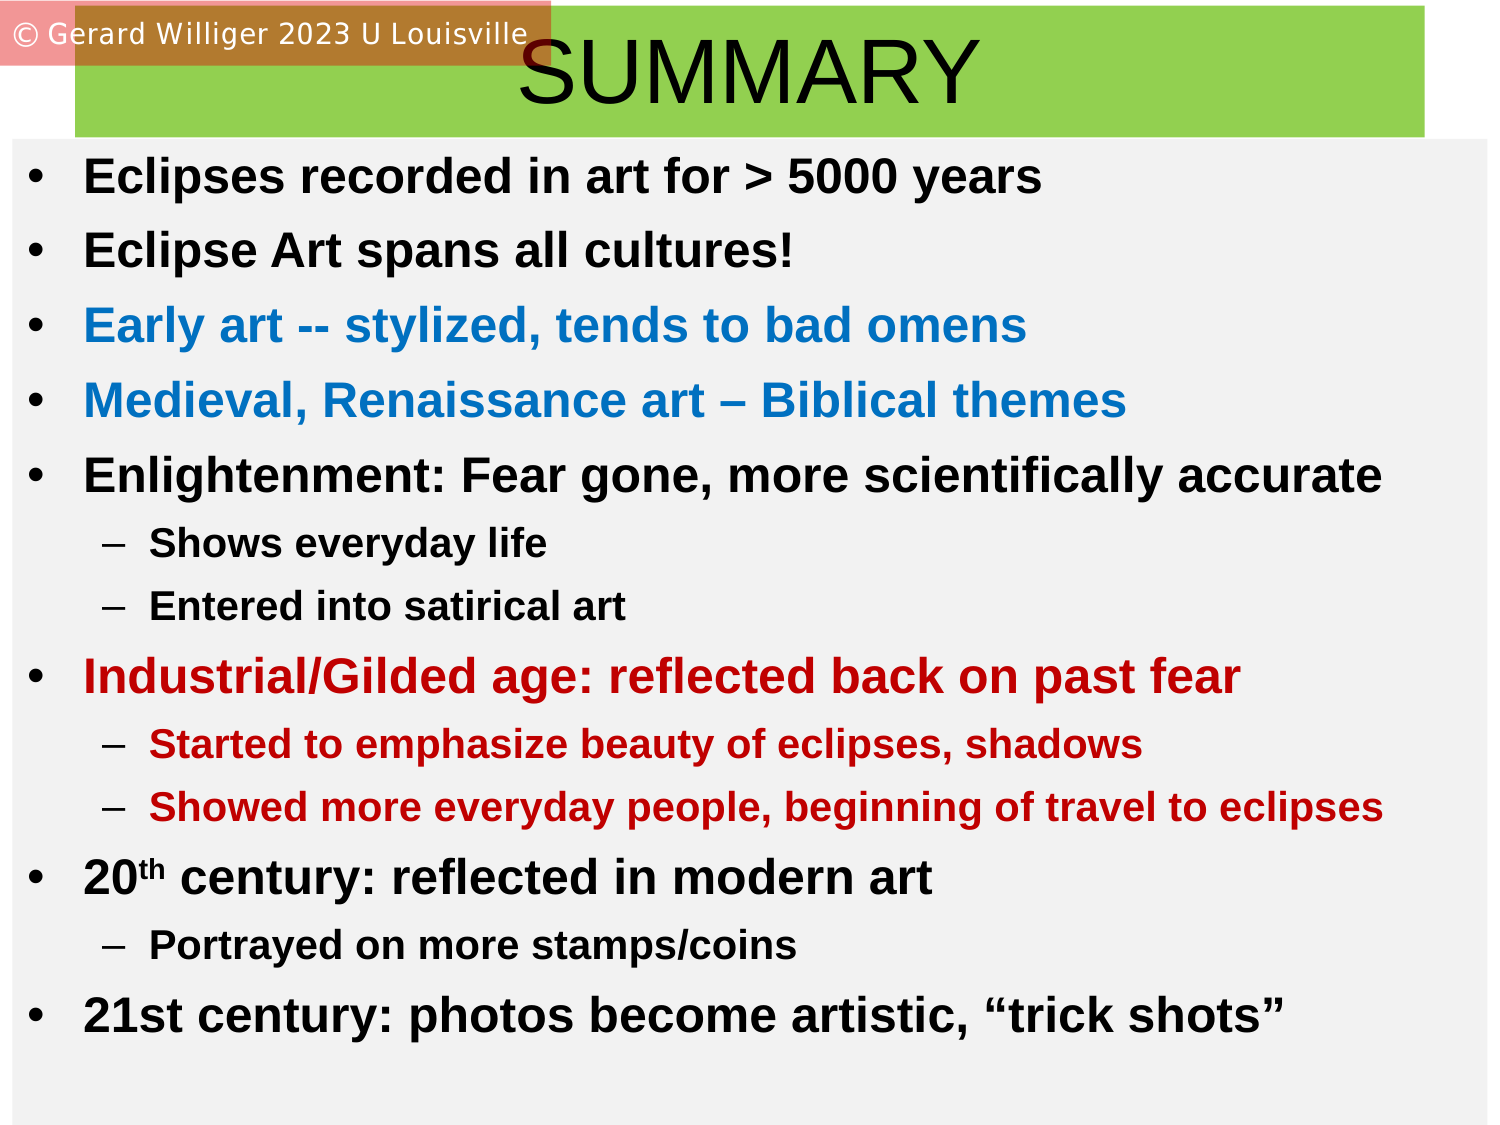

© Gerard Williger 2023 U Louisville
# SUMMARY
Eclipses recorded in art for > 5000 years
Eclipse Art spans all cultures!
Early art -- stylized, tends to bad omens
Medieval, Renaissance art – Biblical themes
Enlightenment: Fear gone, more scientifically accurate
Shows everyday life
Entered into satirical art
Industrial/Gilded age: reflected back on past fear
Started to emphasize beauty of eclipses, shadows
Showed more everyday people, beginning of travel to eclipses
20th century: reflected in modern art
Portrayed on more stamps/coins
21st century: photos become artistic, “trick shots”